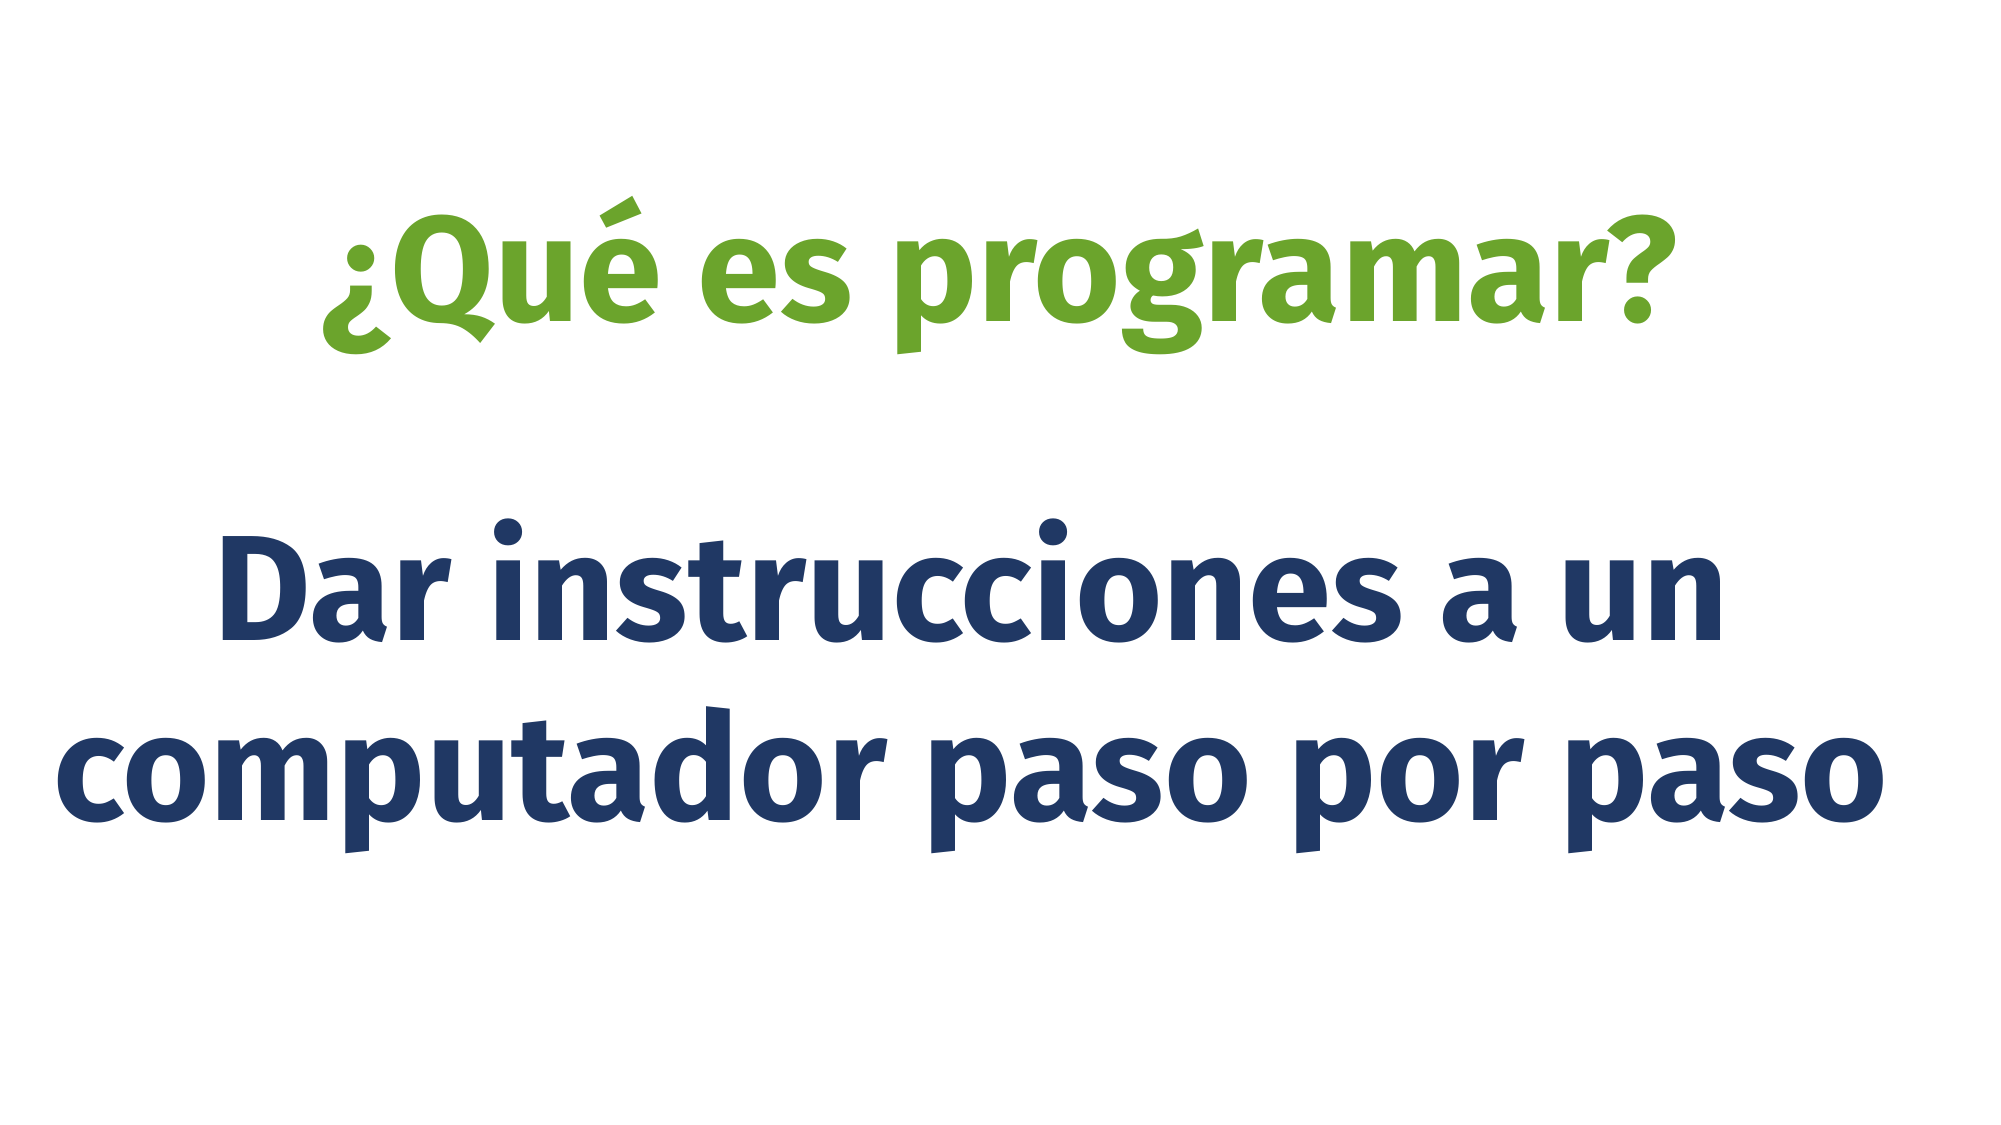

¿Qué es programar?
Dar instrucciones a un computador paso por paso